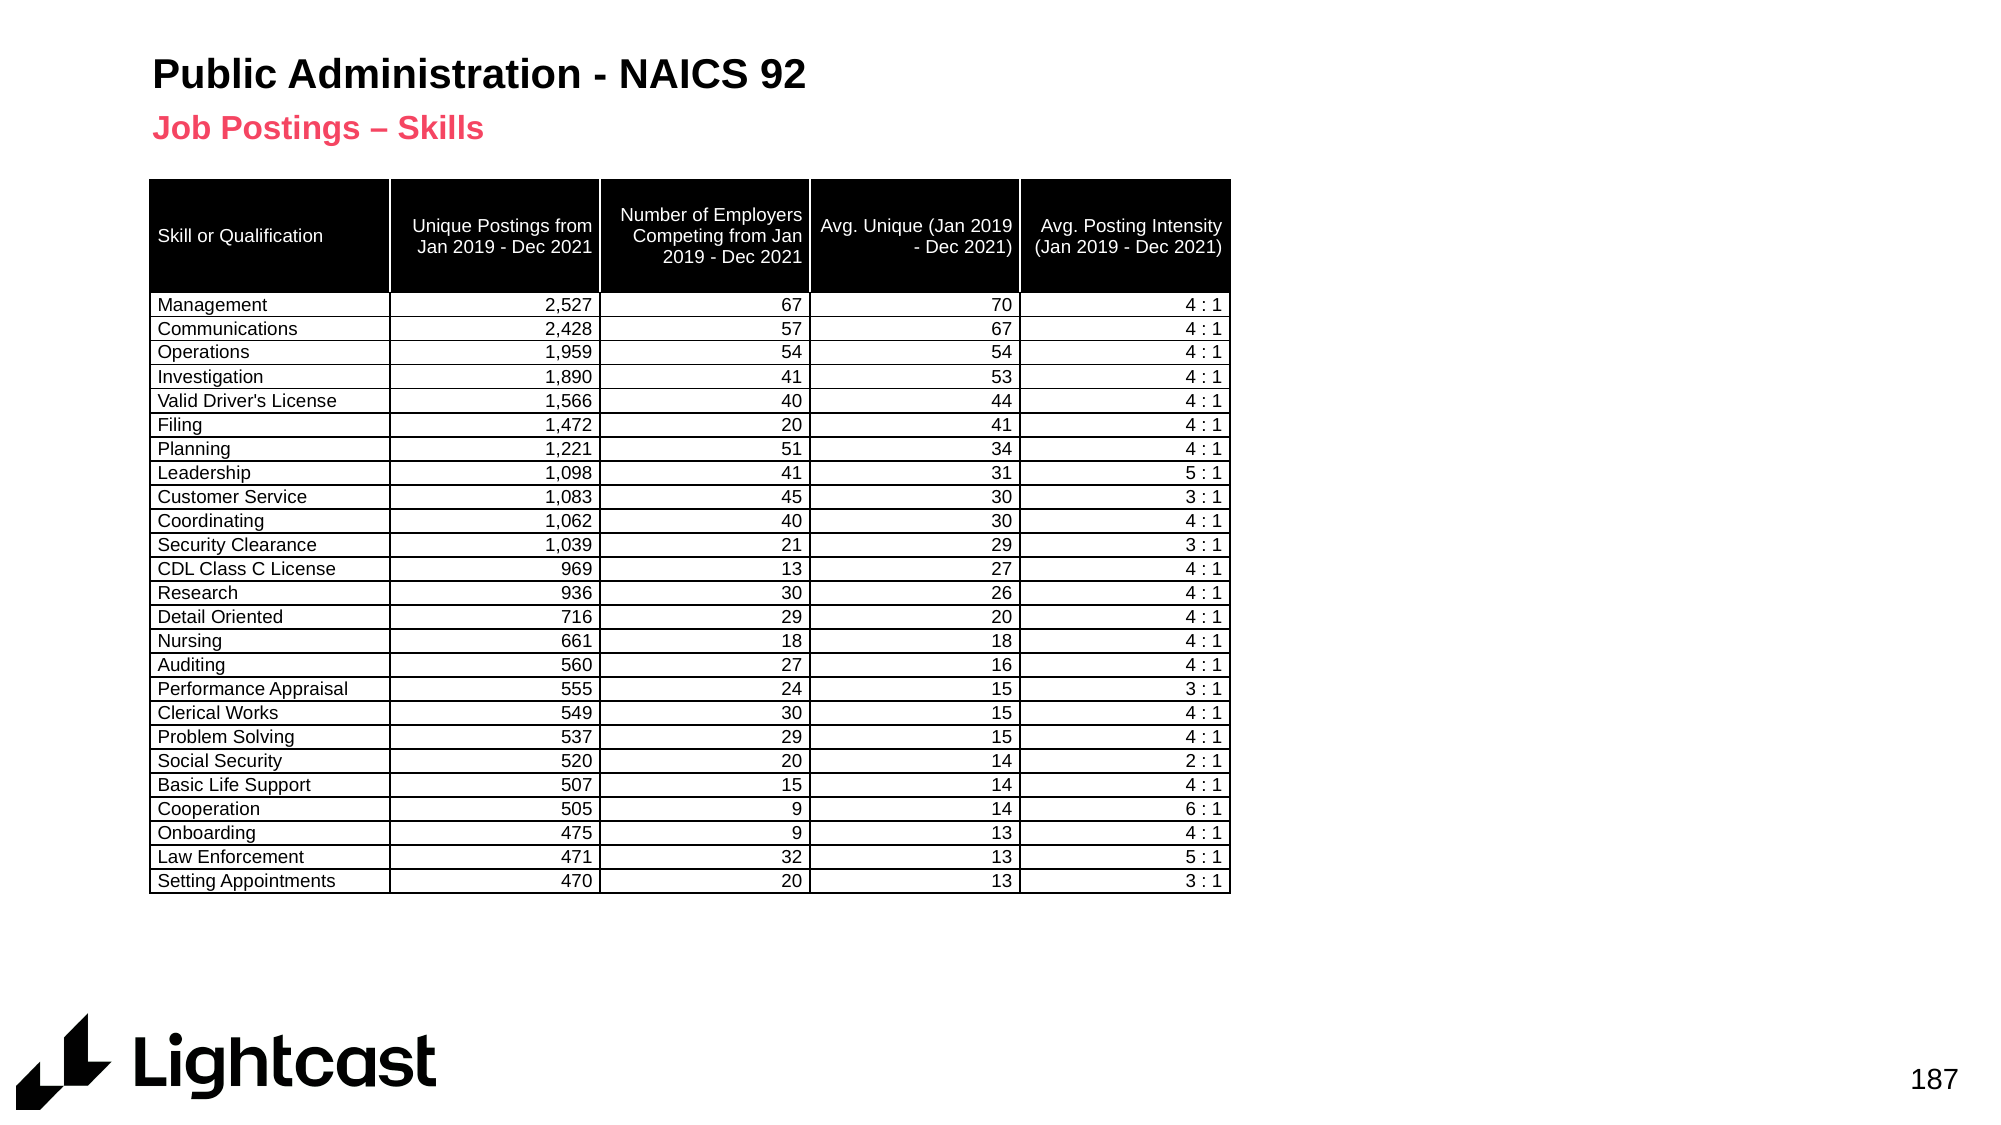

# Public Administration - NAICS 92
Job Postings – Skills
| Skill or Qualification | Unique Postings from Jan 2019 - Dec 2021 | Number of Employers Competing from Jan 2019 - Dec 2021 | Avg. Unique (Jan 2019 - Dec 2021) | Avg. Posting Intensity (Jan 2019 - Dec 2021) |
| --- | --- | --- | --- | --- |
| Management | 2,527 | 67 | 70 | 4 : 1 |
| Communications | 2,428 | 57 | 67 | 4 : 1 |
| Operations | 1,959 | 54 | 54 | 4 : 1 |
| Investigation | 1,890 | 41 | 53 | 4 : 1 |
| Valid Driver's License | 1,566 | 40 | 44 | 4 : 1 |
| Filing | 1,472 | 20 | 41 | 4 : 1 |
| Planning | 1,221 | 51 | 34 | 4 : 1 |
| Leadership | 1,098 | 41 | 31 | 5 : 1 |
| Customer Service | 1,083 | 45 | 30 | 3 : 1 |
| Coordinating | 1,062 | 40 | 30 | 4 : 1 |
| Security Clearance | 1,039 | 21 | 29 | 3 : 1 |
| CDL Class C License | 969 | 13 | 27 | 4 : 1 |
| Research | 936 | 30 | 26 | 4 : 1 |
| Detail Oriented | 716 | 29 | 20 | 4 : 1 |
| Nursing | 661 | 18 | 18 | 4 : 1 |
| Auditing | 560 | 27 | 16 | 4 : 1 |
| Performance Appraisal | 555 | 24 | 15 | 3 : 1 |
| Clerical Works | 549 | 30 | 15 | 4 : 1 |
| Problem Solving | 537 | 29 | 15 | 4 : 1 |
| Social Security | 520 | 20 | 14 | 2 : 1 |
| Basic Life Support | 507 | 15 | 14 | 4 : 1 |
| Cooperation | 505 | 9 | 14 | 6 : 1 |
| Onboarding | 475 | 9 | 13 | 4 : 1 |
| Law Enforcement | 471 | 32 | 13 | 5 : 1 |
| Setting Appointments | 470 | 20 | 13 | 3 : 1 |